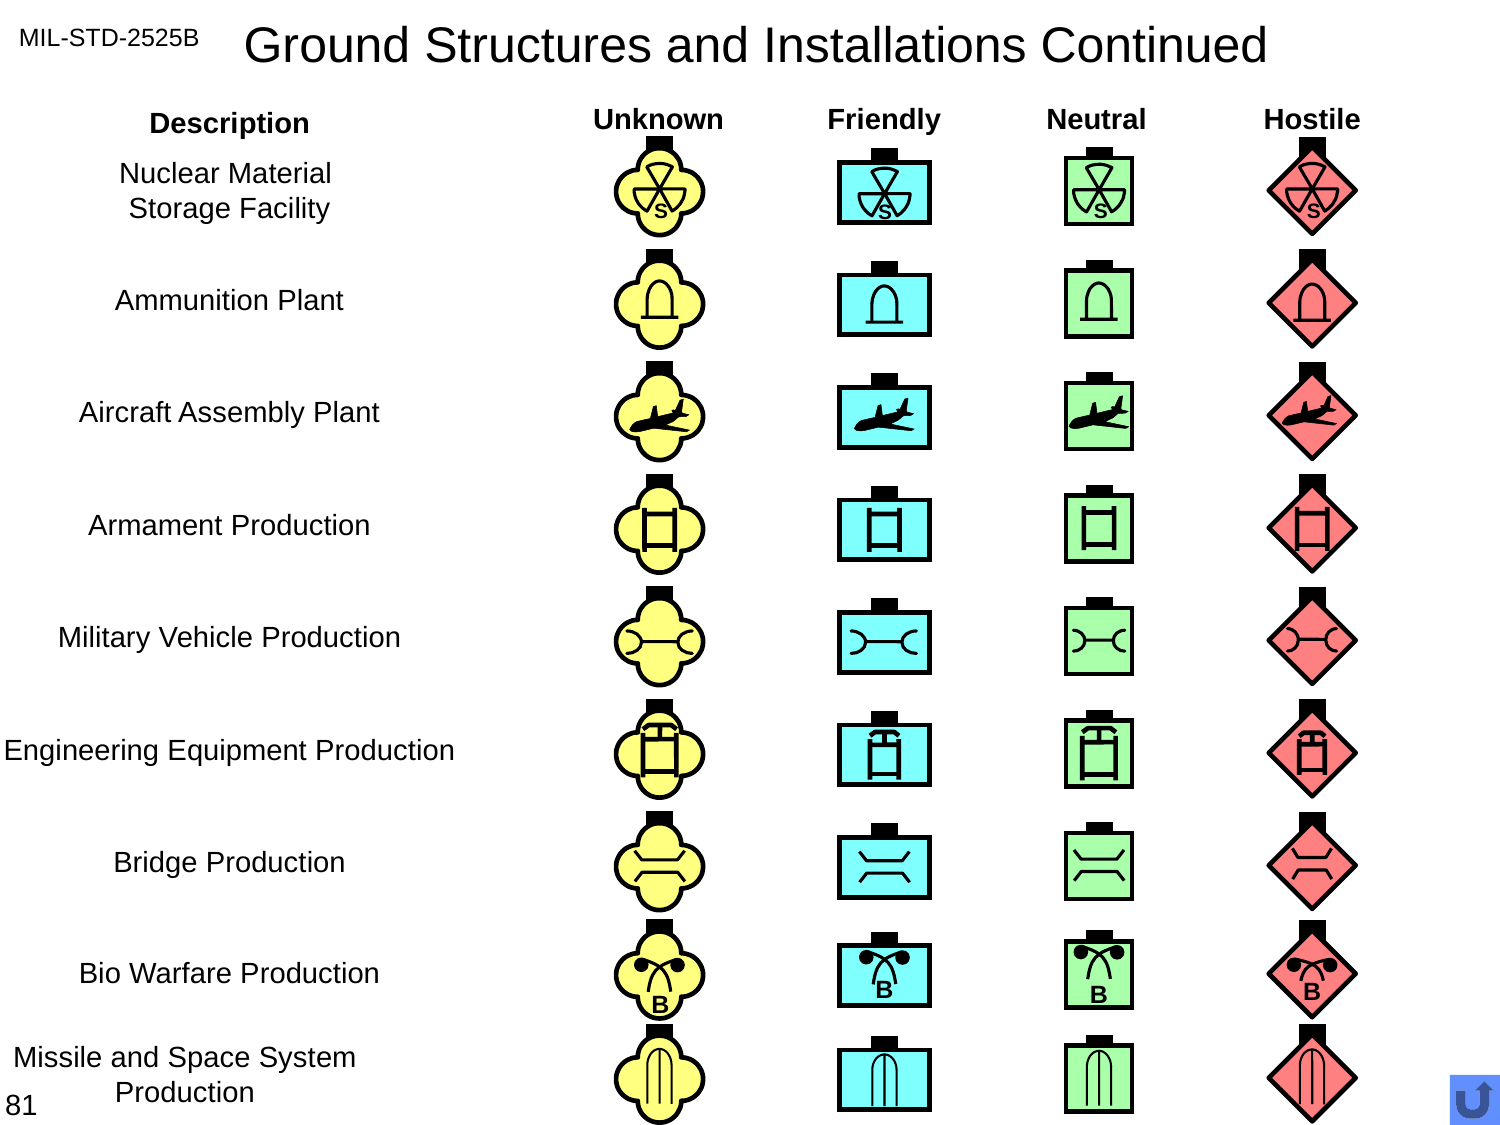

# Ground Structures and Installations Continued
MIL-STD-2525B
Unknown
Friendly
Neutral
Hostile
Description

S

S

S

S
Nuclear Material
Storage Facility

Ammunition Plant

Aircraft Assembly Plant

Armament Production

Military Vehicle Production

Engineering Equipment Production

Bridge Production

B

B

B

B
Bio Warfare Production

Missile and Space System
Production
81